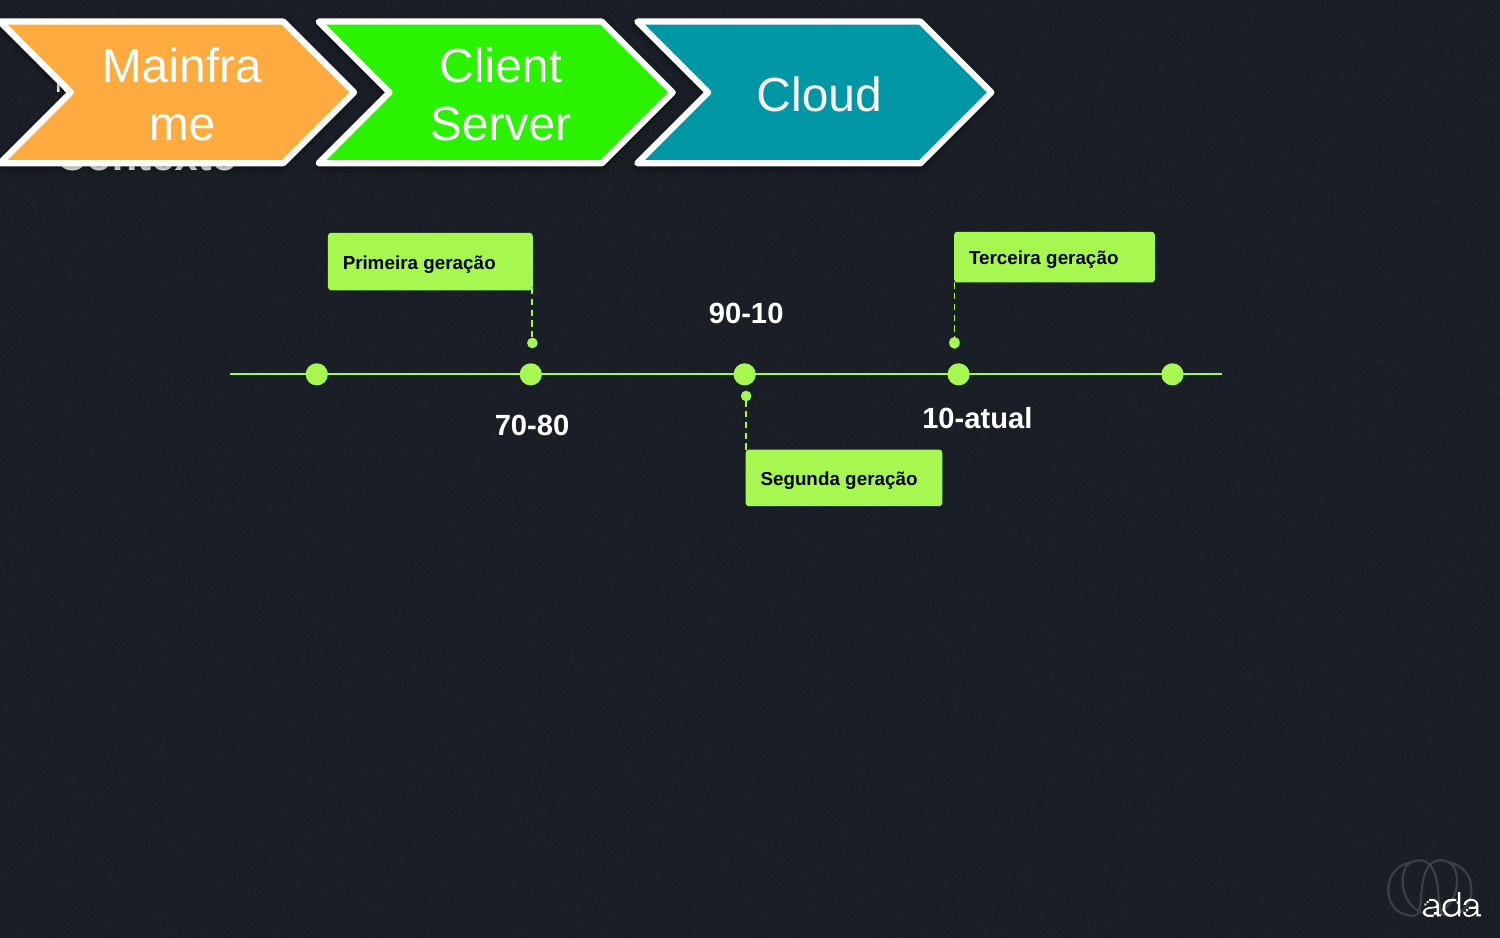

Big Data
Introdução à Big Data
Contexto
Terceira geração

Primeira geração

90-10

Segunda geração
10-atual
70-80
Mainframe
Client Server
Cloud